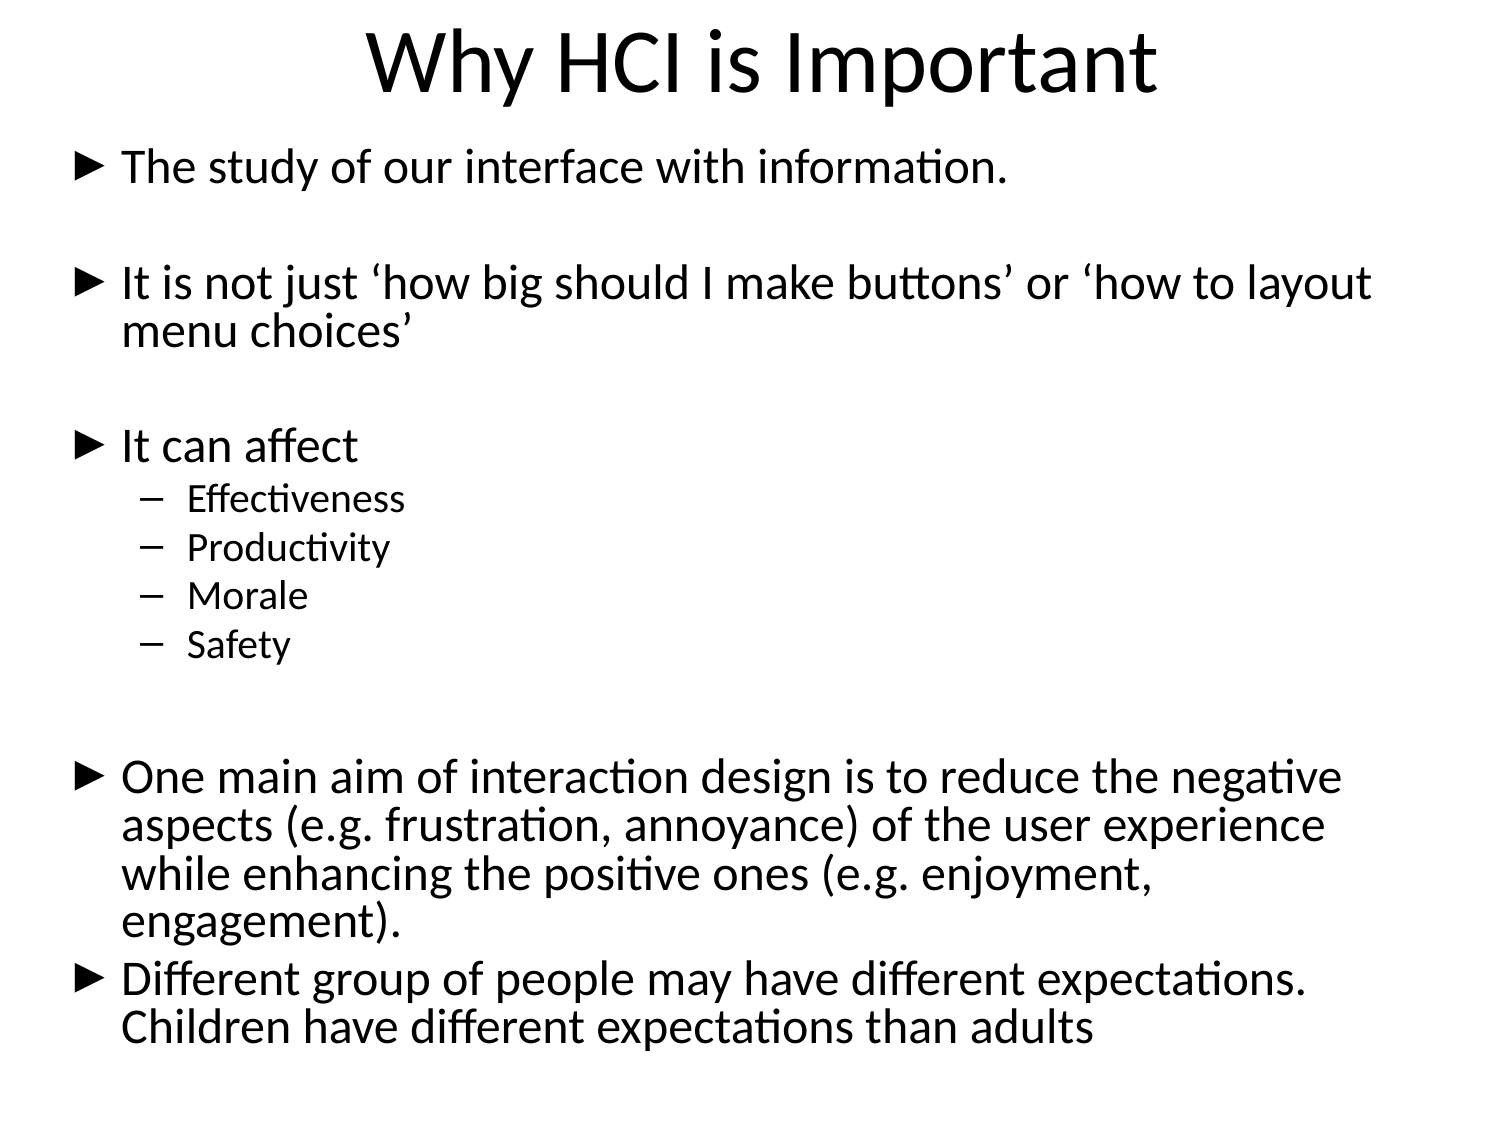

# Why HCI is Important
The study of our interface with information.

It is not just ‘how big should I make buttons’ or ‘how to layout menu choices’

It can affect
Effectiveness
Productivity
Morale
Safety

One main aim of interaction design is to reduce the negative aspects (e.g. frustration, annoyance) of the user experience while enhancing the positive ones (e.g. enjoyment, engagement).
Different group of people may have different expectations. Children have different expectations than adults